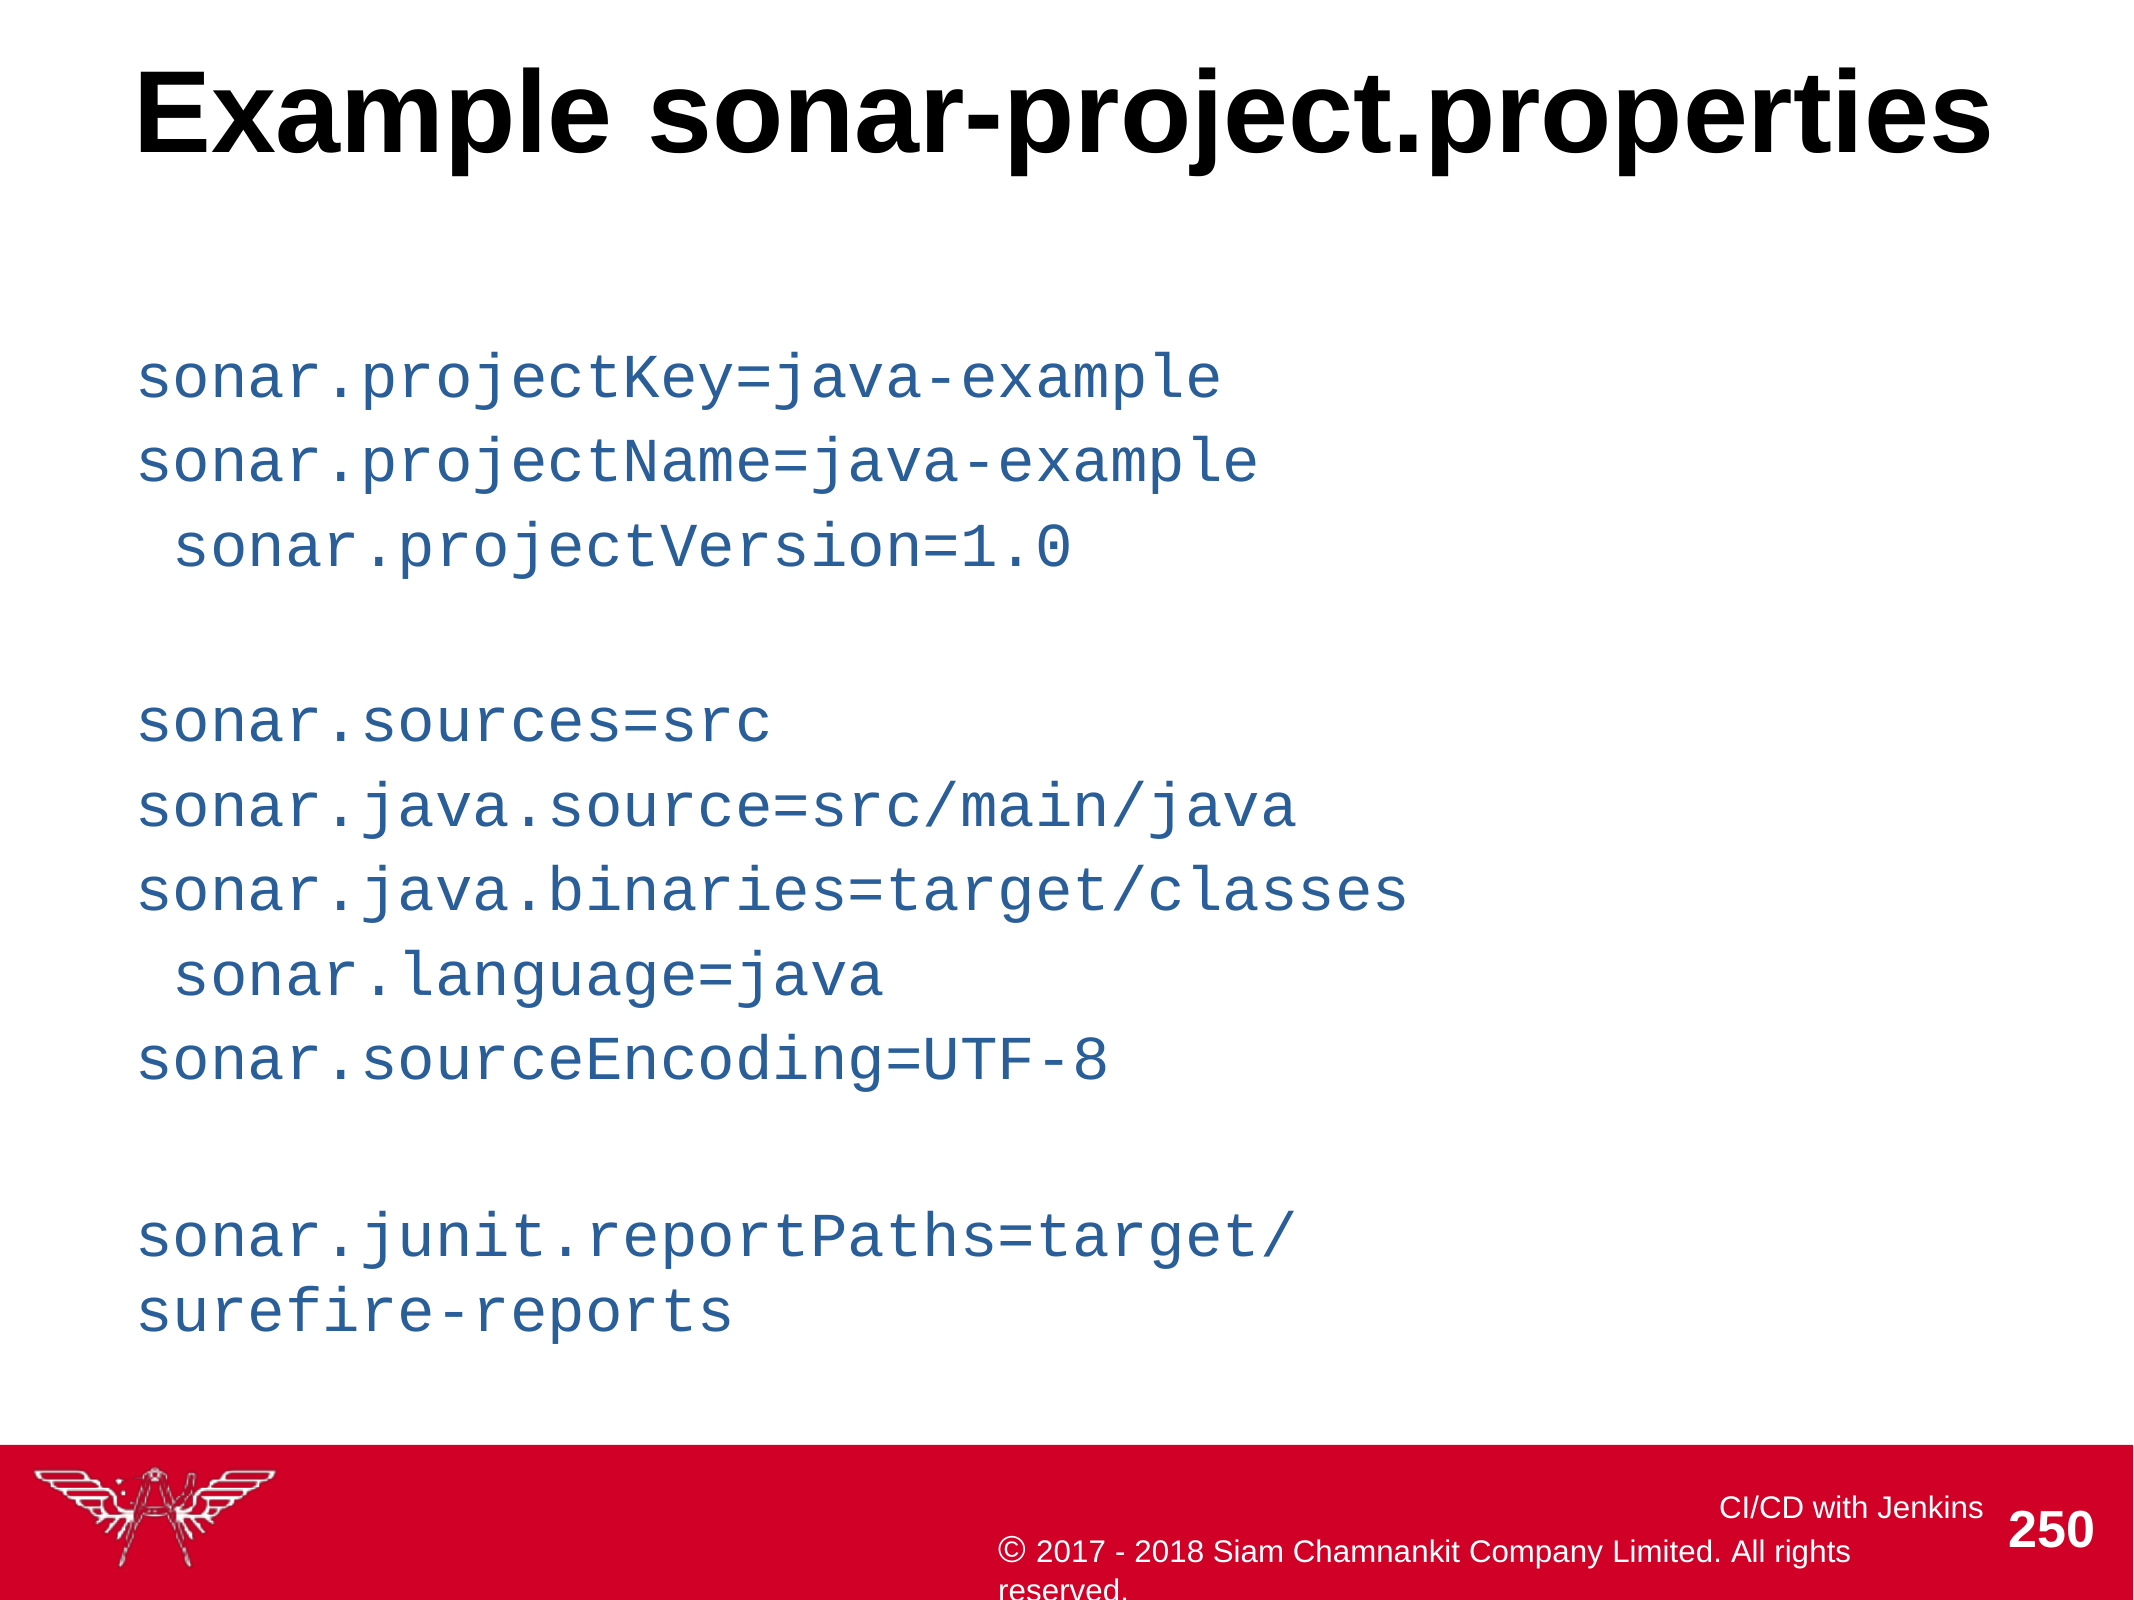

# Example	sonar-project.properties
sonar.projectKey=java-example  sonar.projectName=java-example  sonar.projectVersion=1.0

sonar.sources=src  sonar.java.source=src/main/java  sonar.java.binaries=target/classes  sonar.language=java  sonar.sourceEncoding=UTF-8

sonar.junit.reportPaths=target/surefire-reports
CI/CD with Jenkins
© 2017 - 2018 Siam Chamnankit Company Limited. All rights reserved.
250